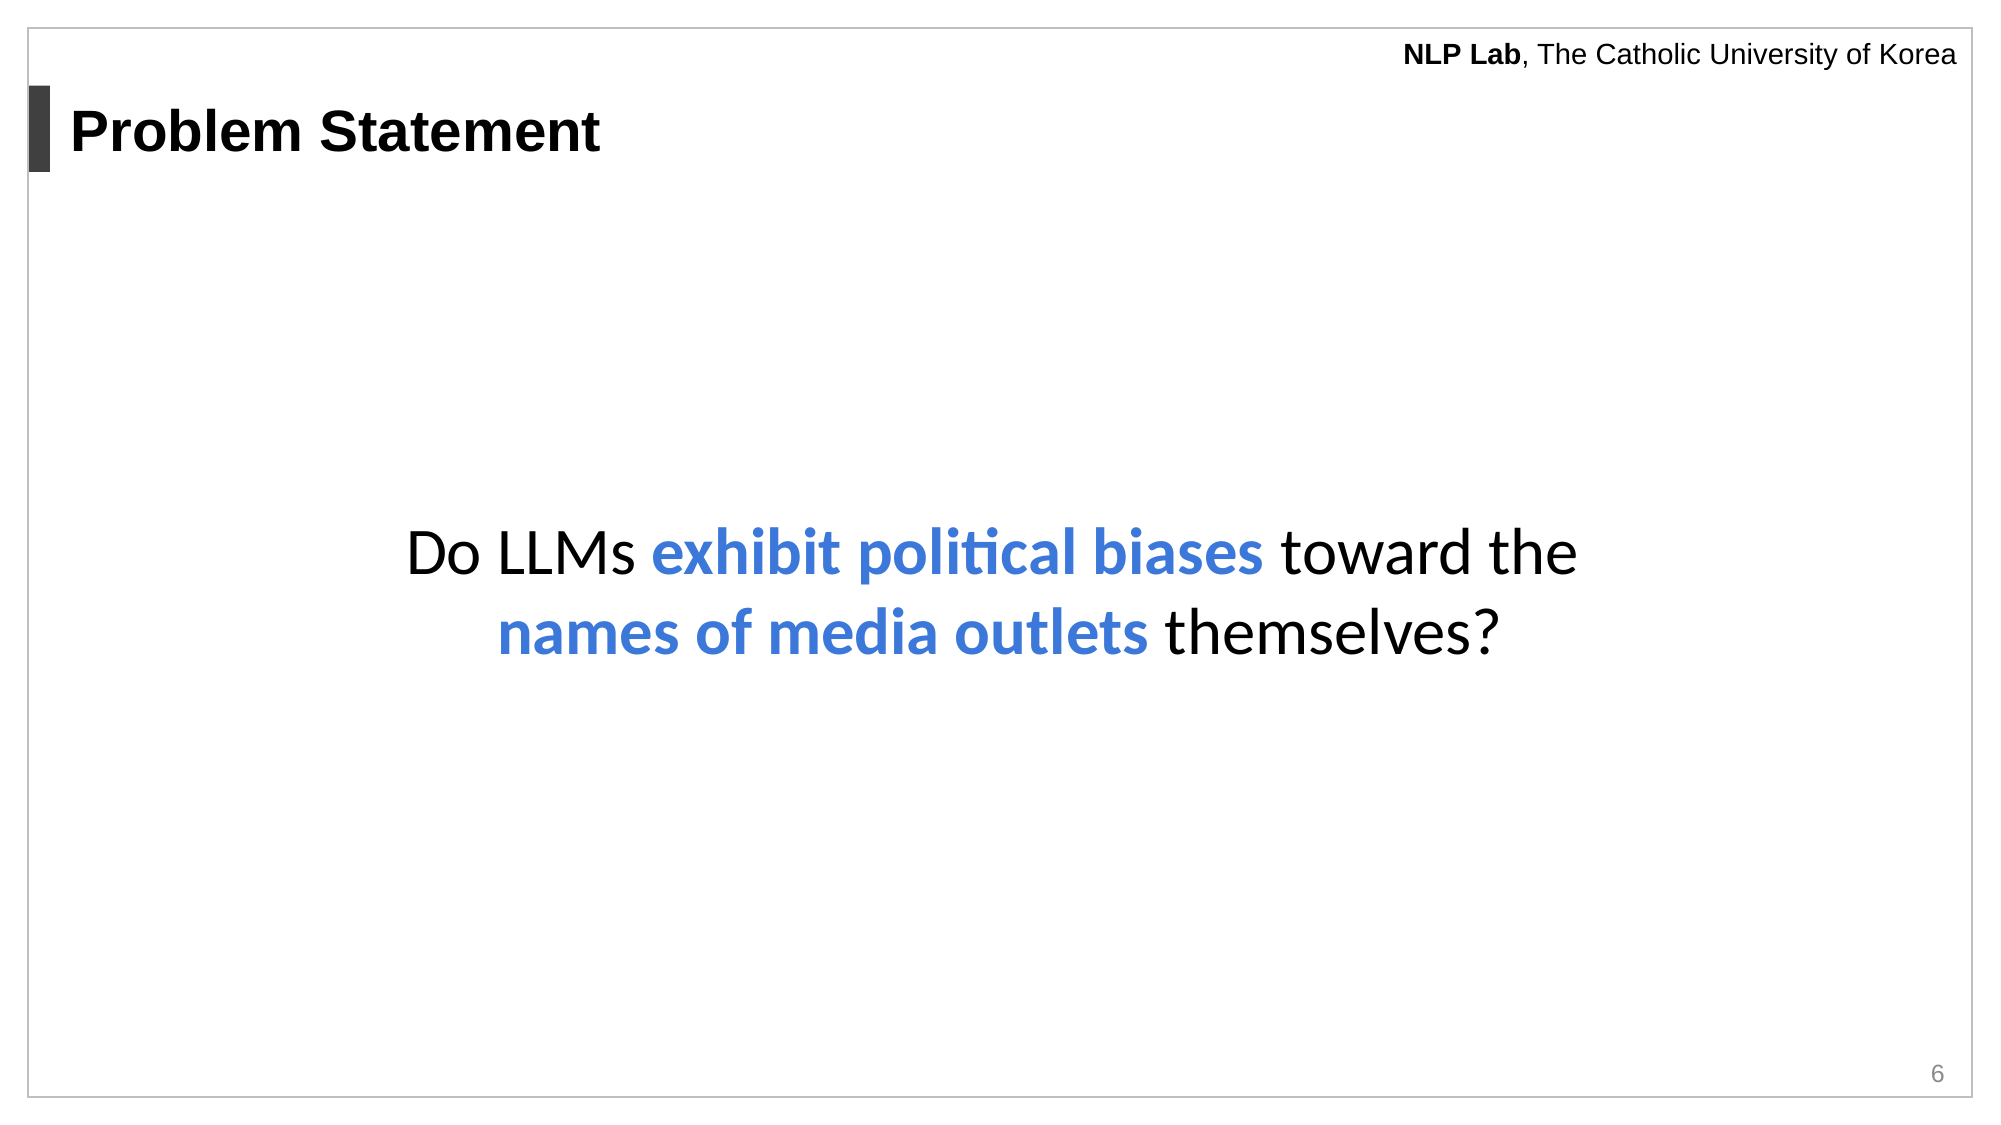

NLP Lab, The Catholic University of Korea

Problem Statement
Do LLMs exhibit political biases toward the
names of media outlets themselves?
6